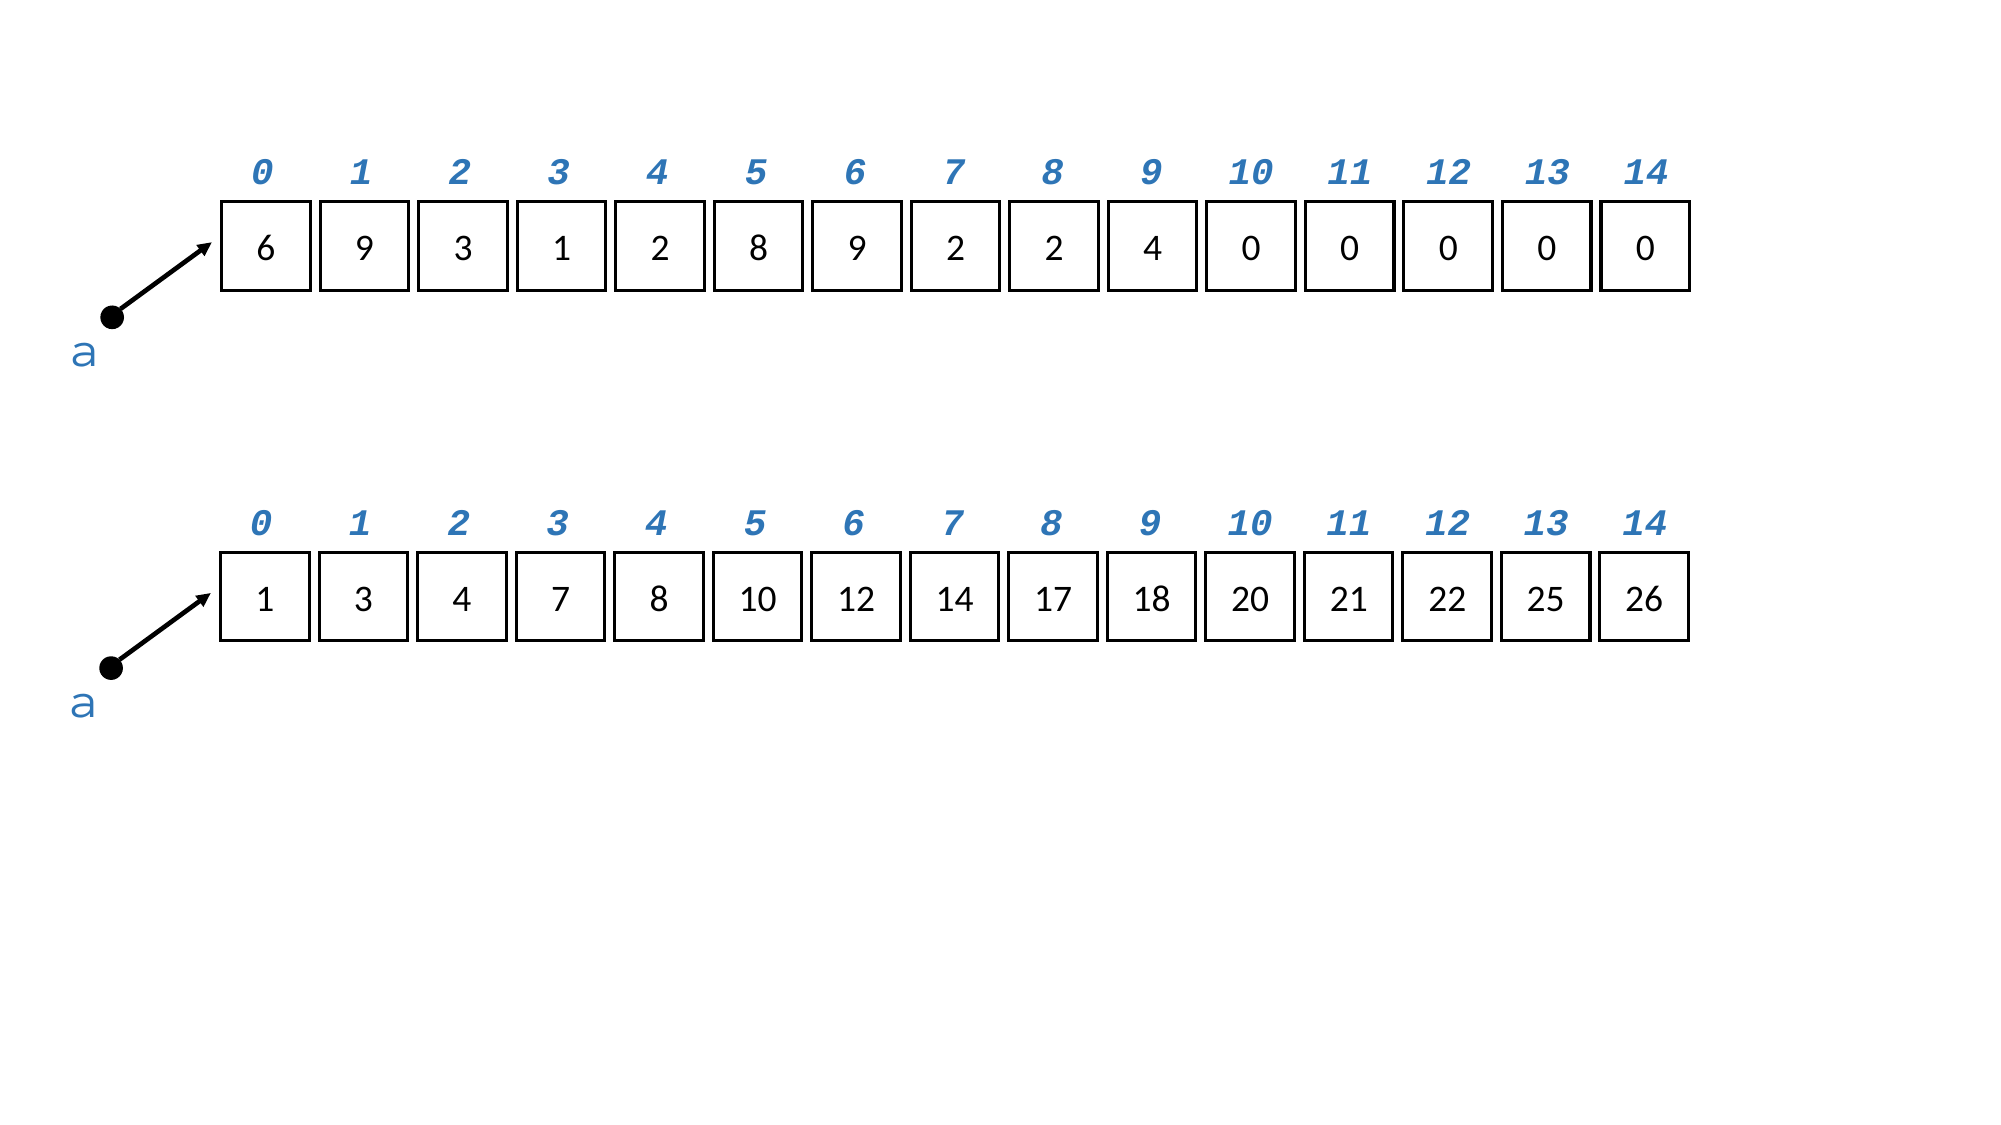

0
1
2
3
4
5
6
7
8
9
10
11
12
13
14
6
9
3
1
2
8
9
2
2
4
0
0
0
0
0

a
0
1
2
3
4
5
6
7
8
9
10
11
12
13
14
1
3
4
7
8
10
12
14
17
18
20
21
22
25
26

a